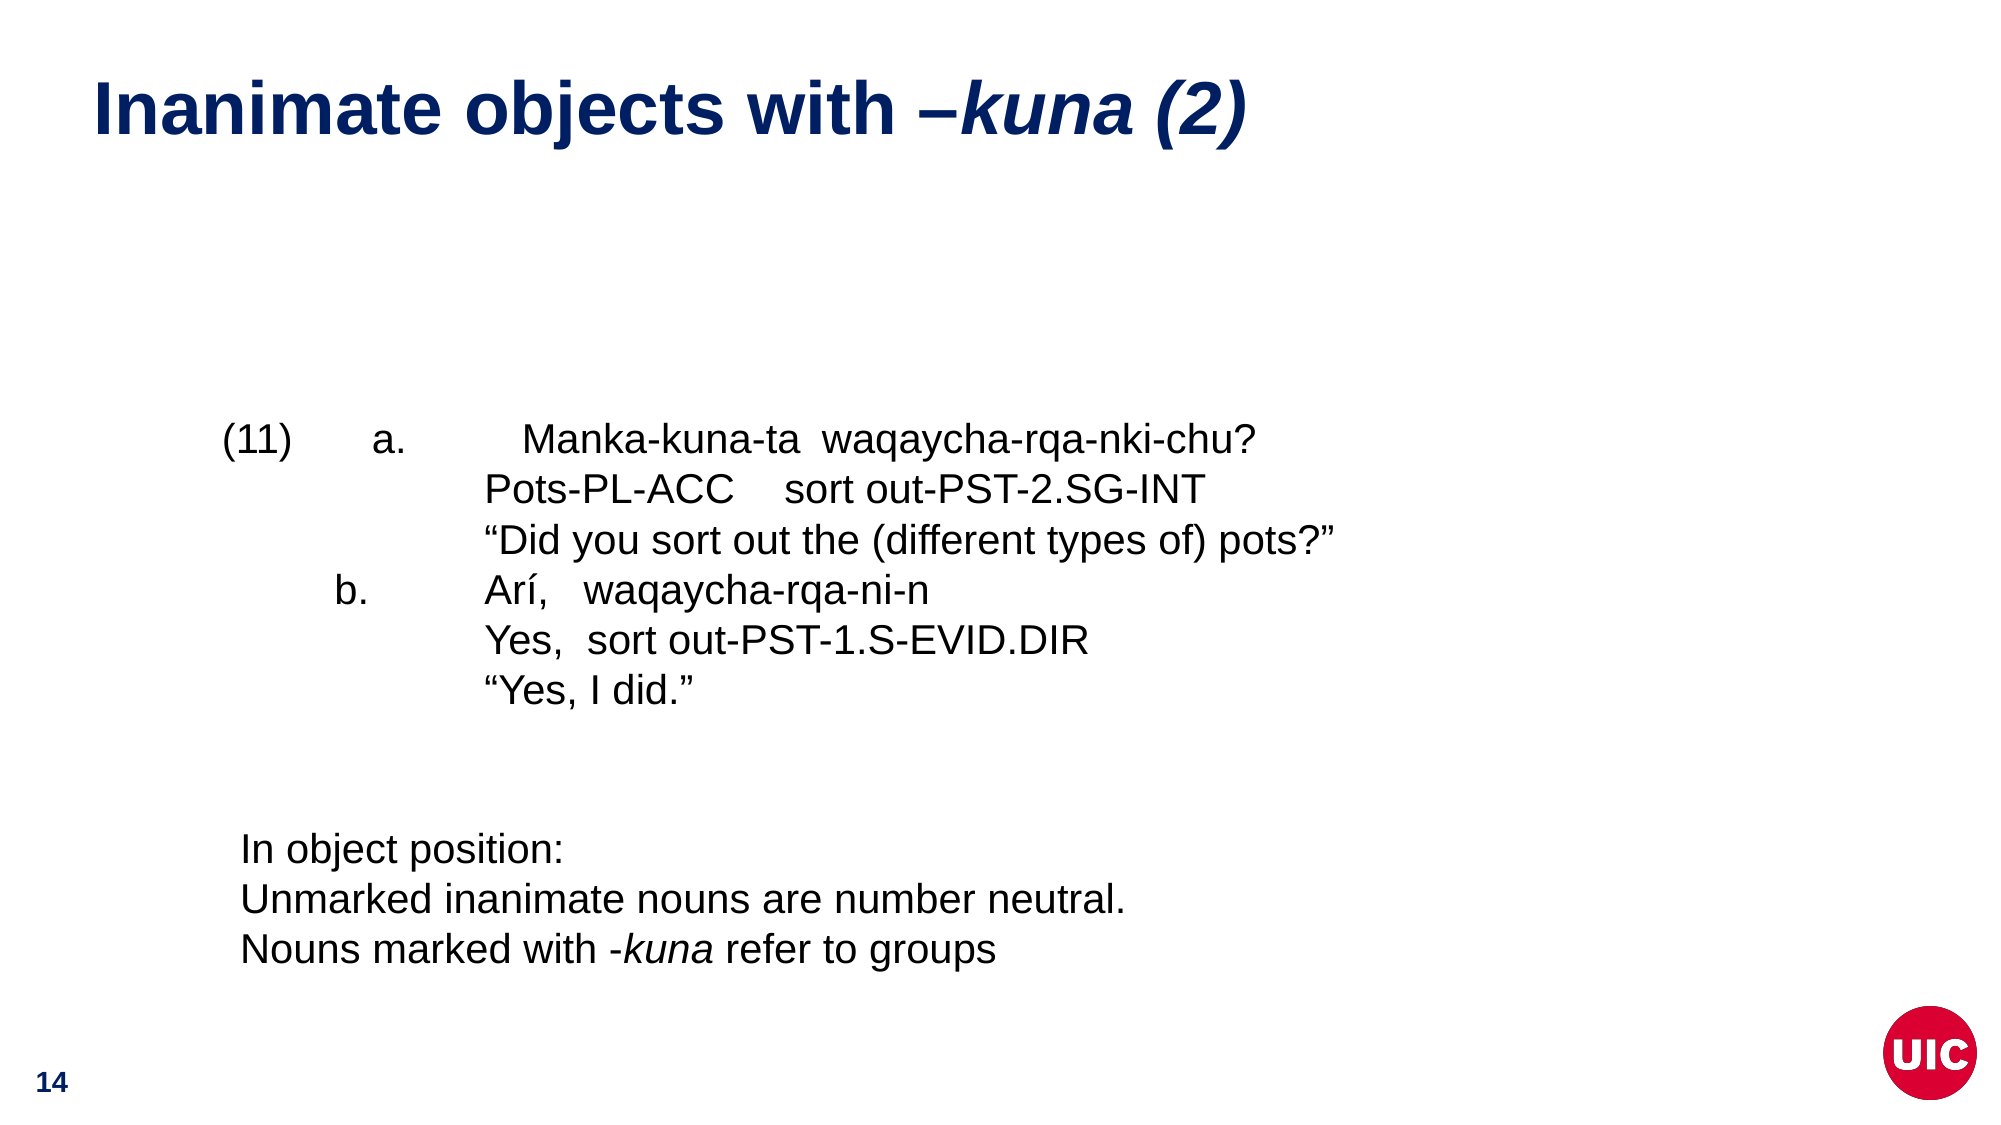

# Inanimate objects with –kuna (2)
(11)	a.  	Manka-kuna-ta	waqaycha-rqa-nki-chu?
	Pots-PL-ACC	sort out-PST-2.SG-INT
	“Did you sort out the (different types of) pots?”
     	b.  	Arí,   waqaycha-rqa-ni-n
               	Yes,  sort out-PST-1.S-EVID.DIR
               	“Yes, I did.”
In object position:
Unmarked inanimate nouns are number neutral.
Nouns marked with -kuna refer to groups